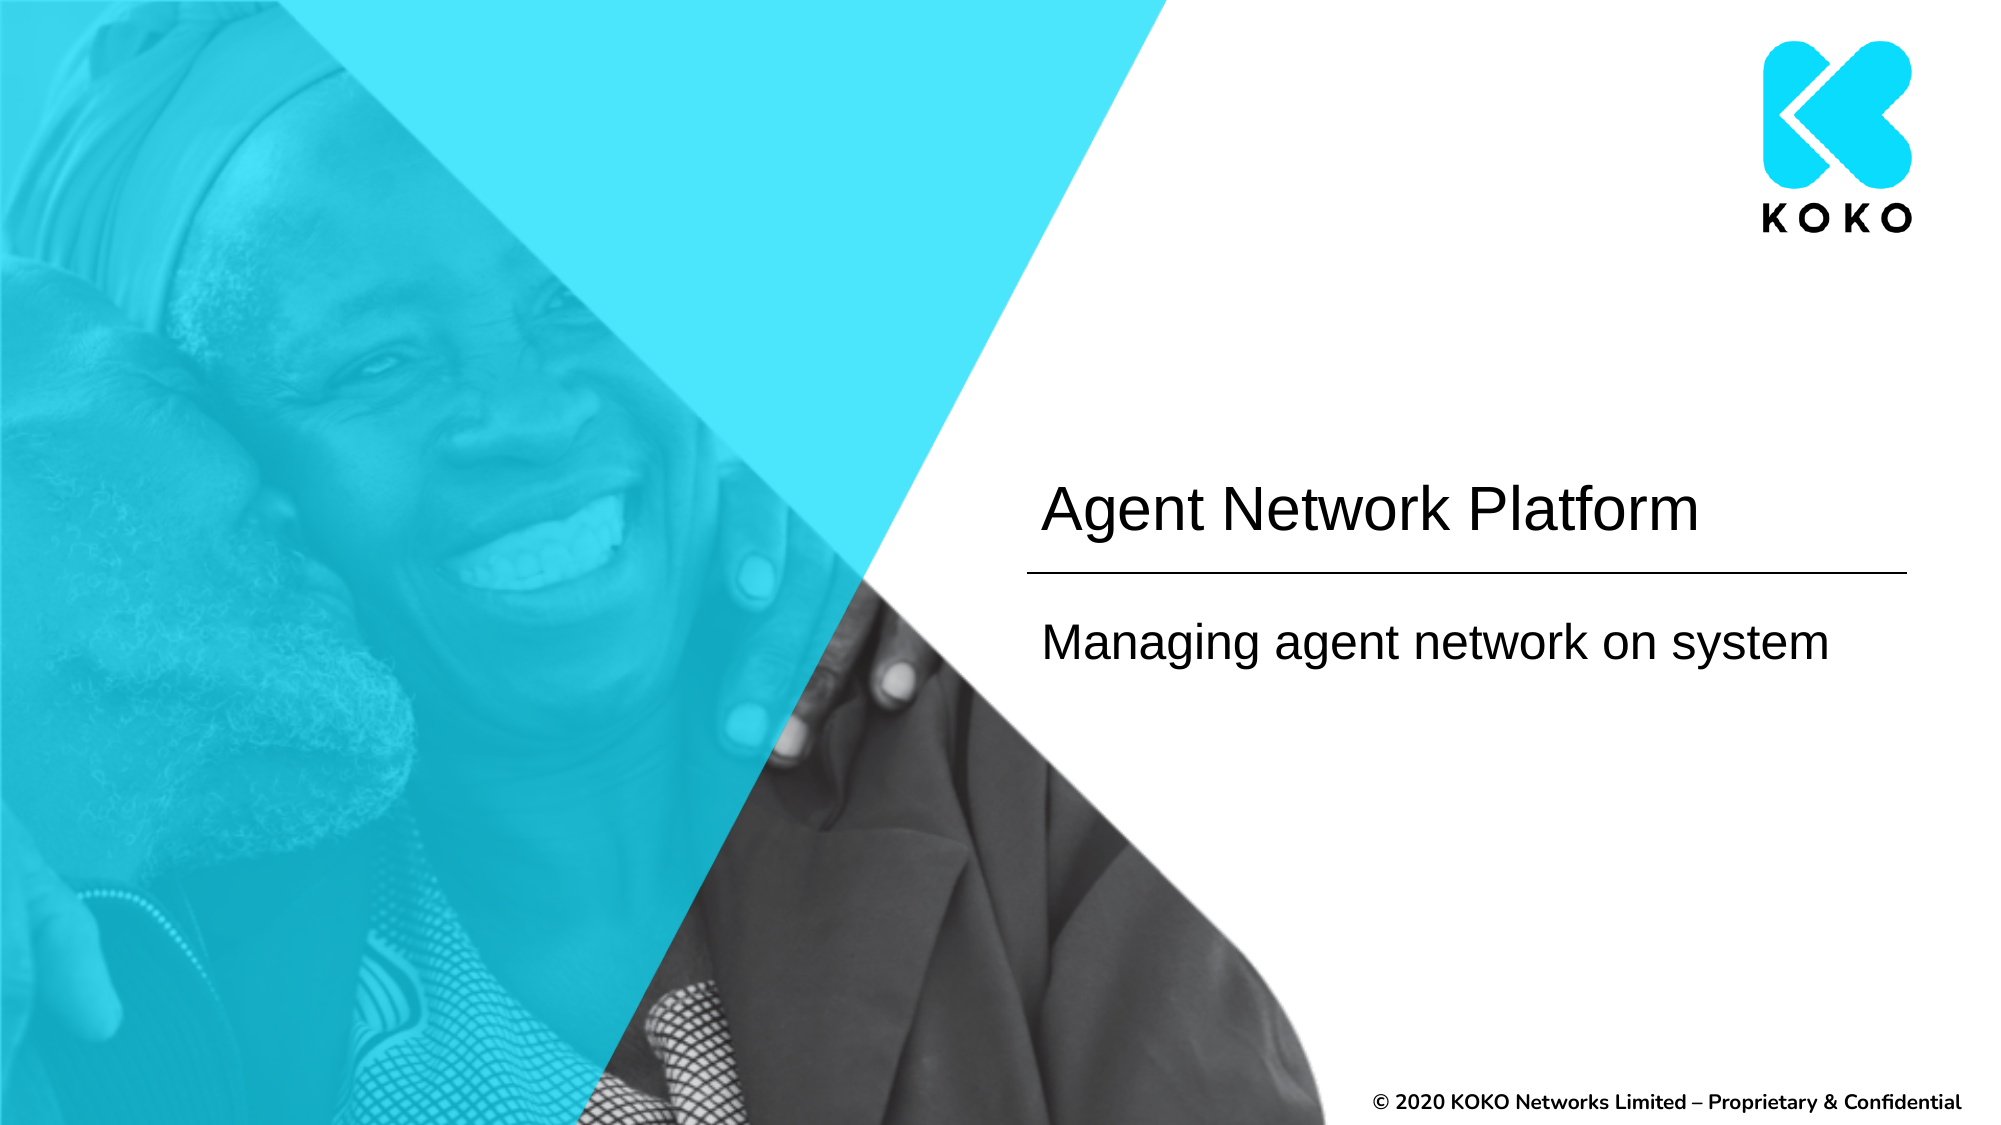

# Agent Network Platform
Managing agent network on system